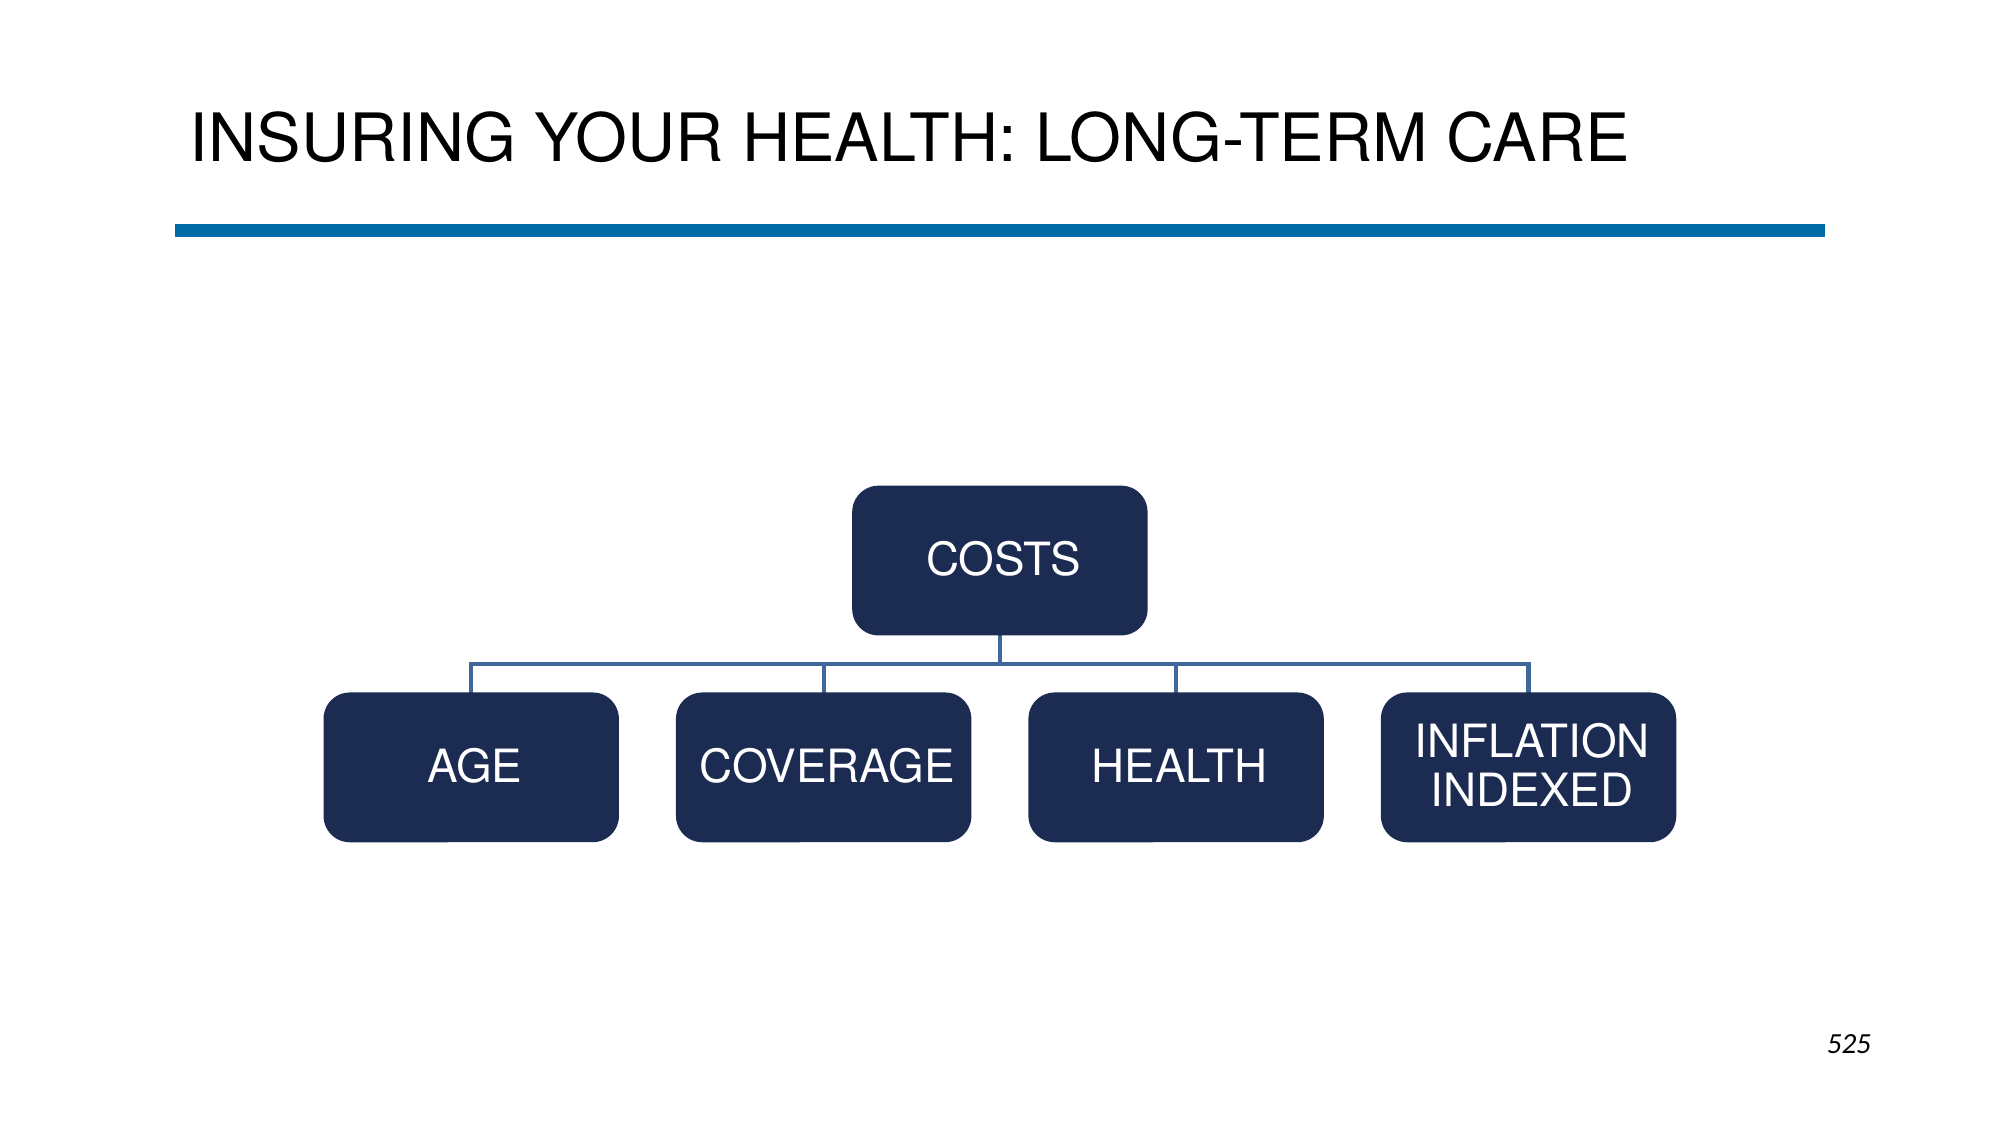

# Insuring Your Health: Long-Term Care
Costs
Age
Coverage
Health
Inflation Indexed

1-525